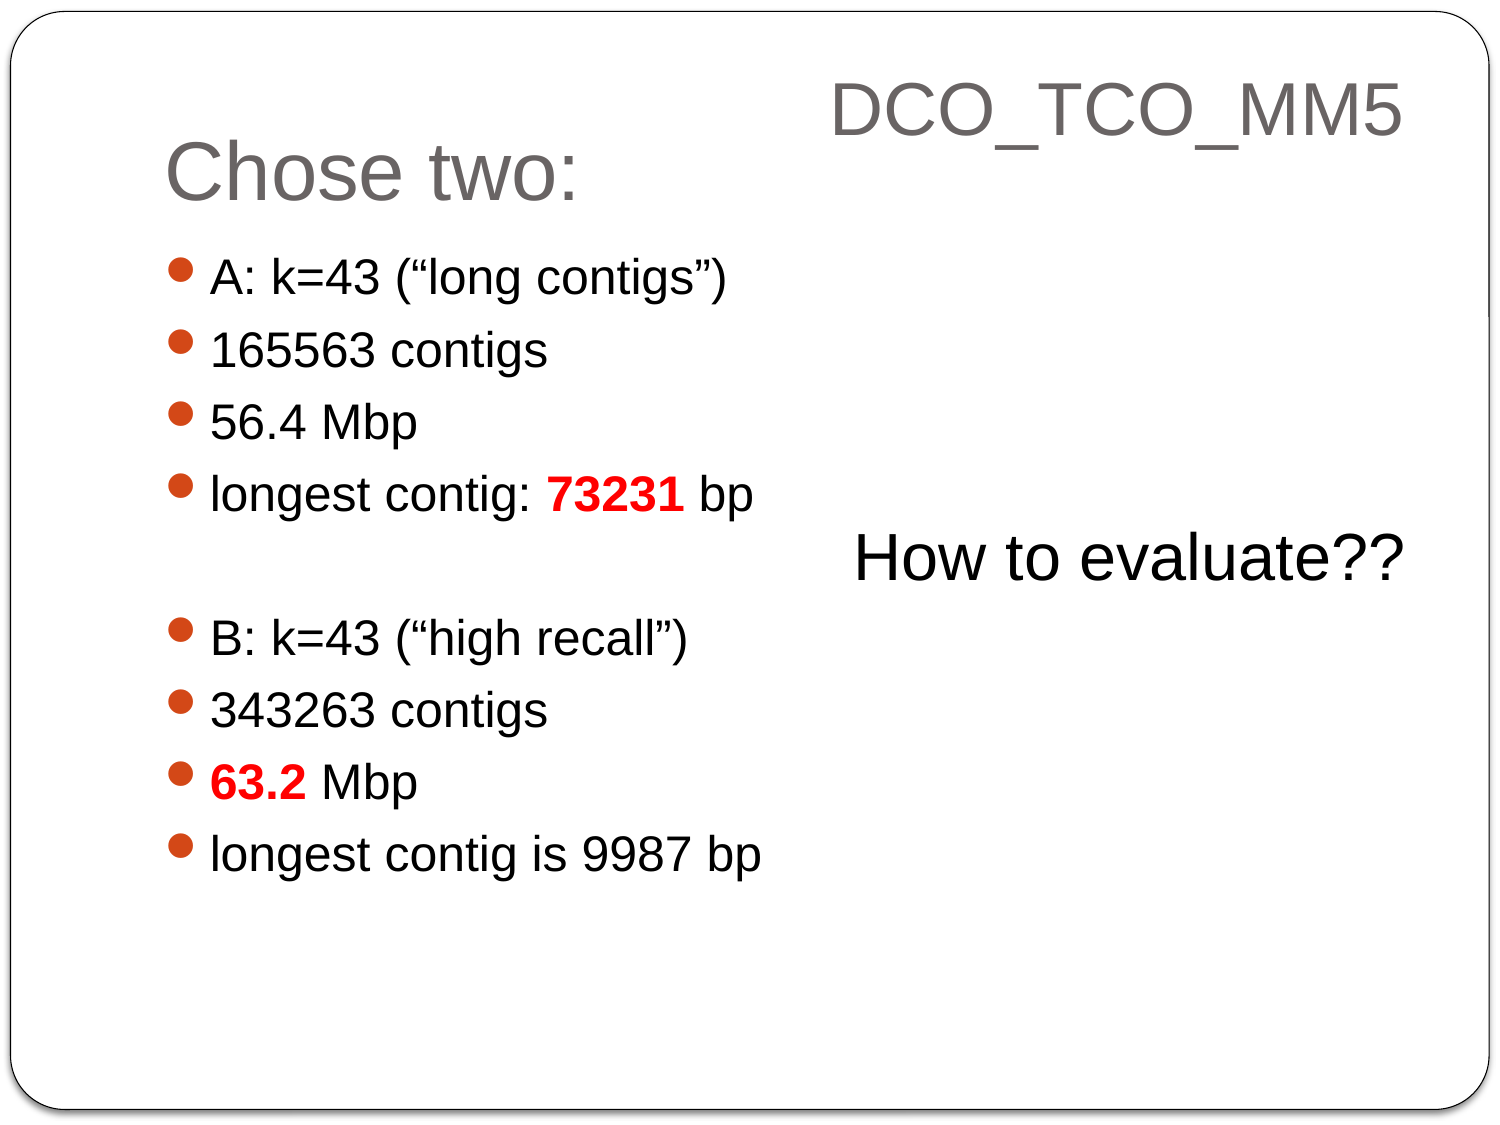

DCO_TCO_MM5
# Chose two:
A: k=43 (“long contigs”)
165563 contigs
56.4 Mbp
longest contig: 73231 bp

B: k=43 (“high recall”)
343263 contigs
63.2 Mbp
longest contig is 9987 bp

How to evaluate??